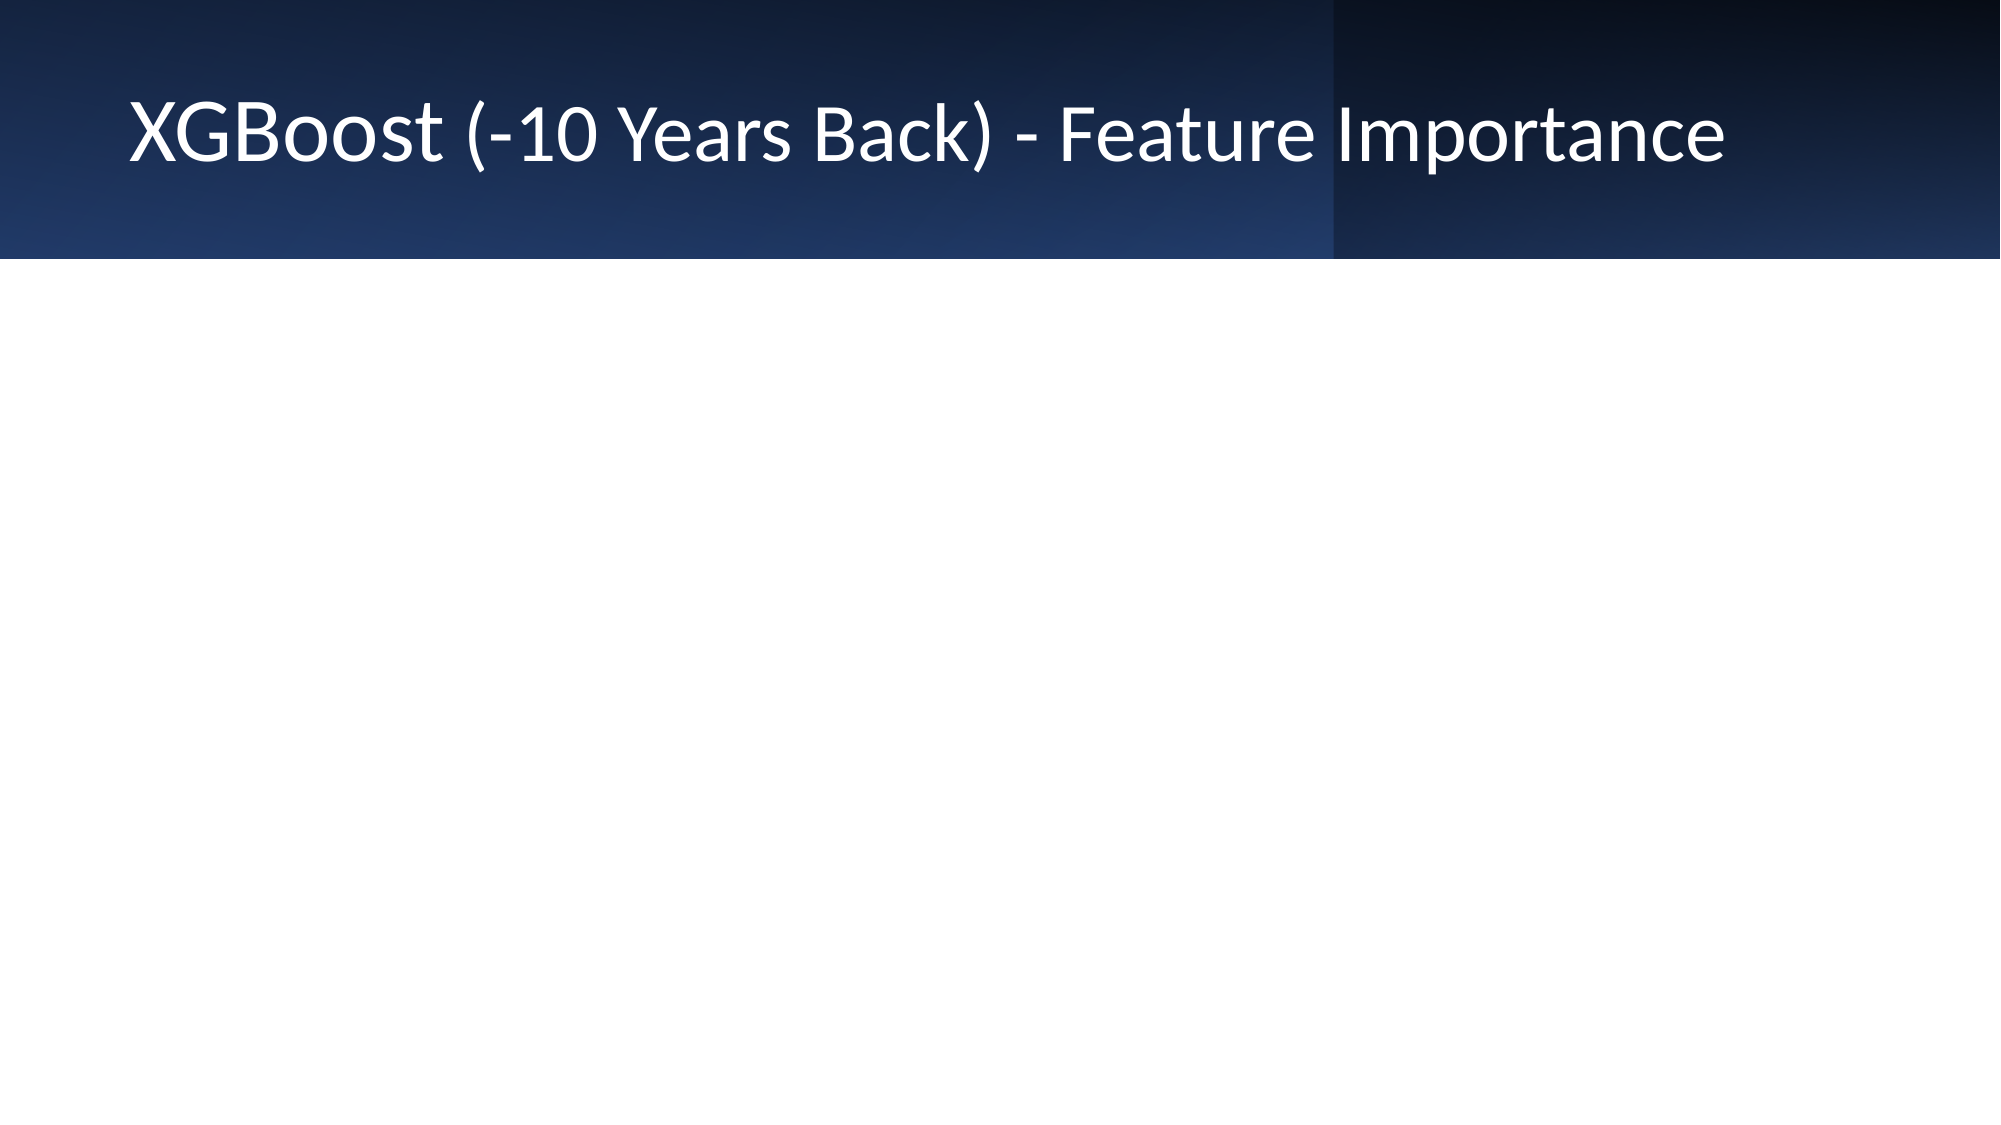

# XGBoost (-10 Years Back) - Feature Importance